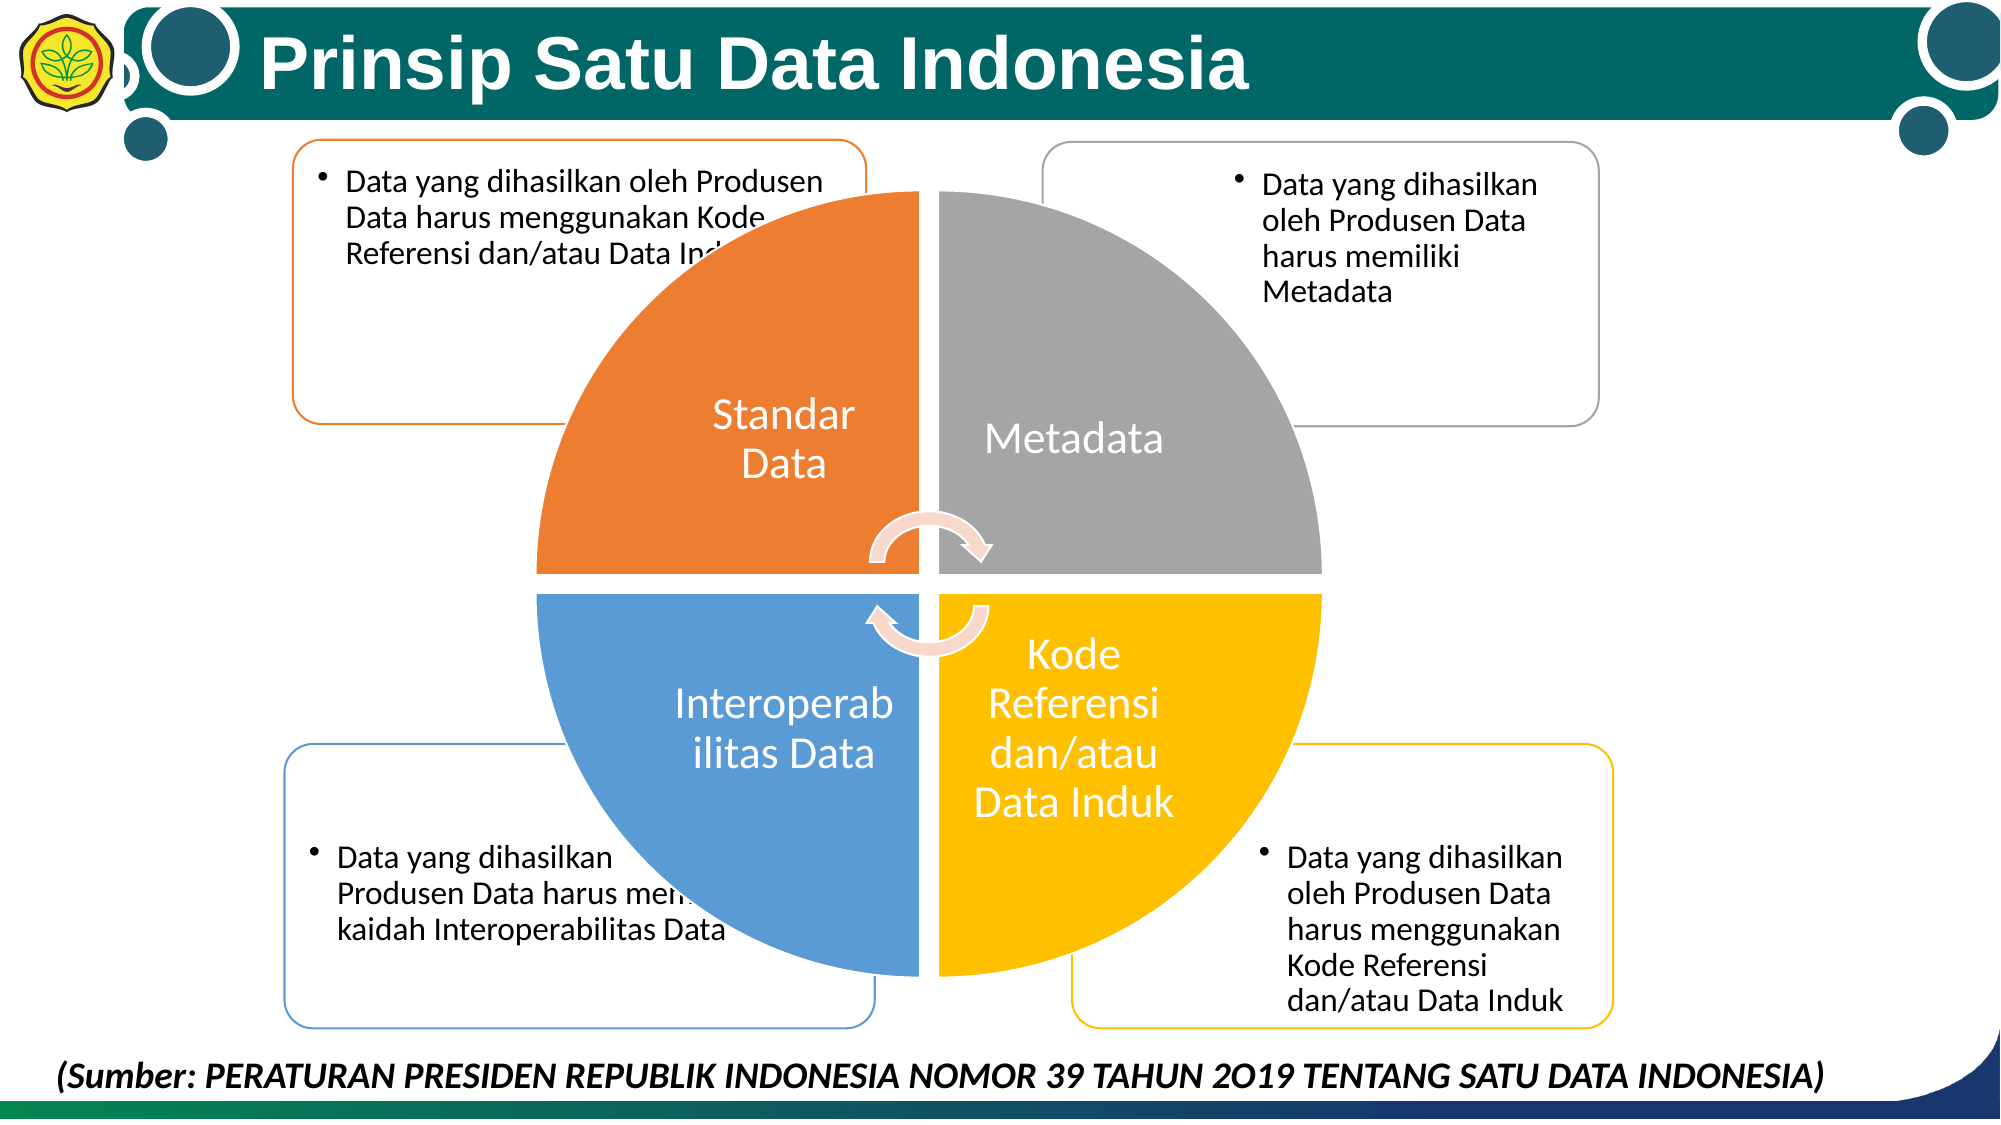

# Prinsip Satu Data Indonesia
Data yang dihasilkan oleh Produsen Data harus menggunakan Kode Referensi dan/atau Data Induk
Data yang dihasilkan        oleh Produsen Data harus memenuhi kaidah Interoperabilitas Data
Data yang dihasilkan oleh Produsen Data harus memiliki Metadata
Data yang dihasilkan oleh Produsen Data harus menggunakan Kode Referensi dan/atau Data Induk
Standar Data
Metadata
Kode Referensi dan/atau Data Induk
Interoperabilitas Data
(Sumber: PERATURAN PRESIDEN REPUBLIK INDONESIA NOMOR 39 TAHUN 2O19 TENTANG SATU DATA INDONESIA)